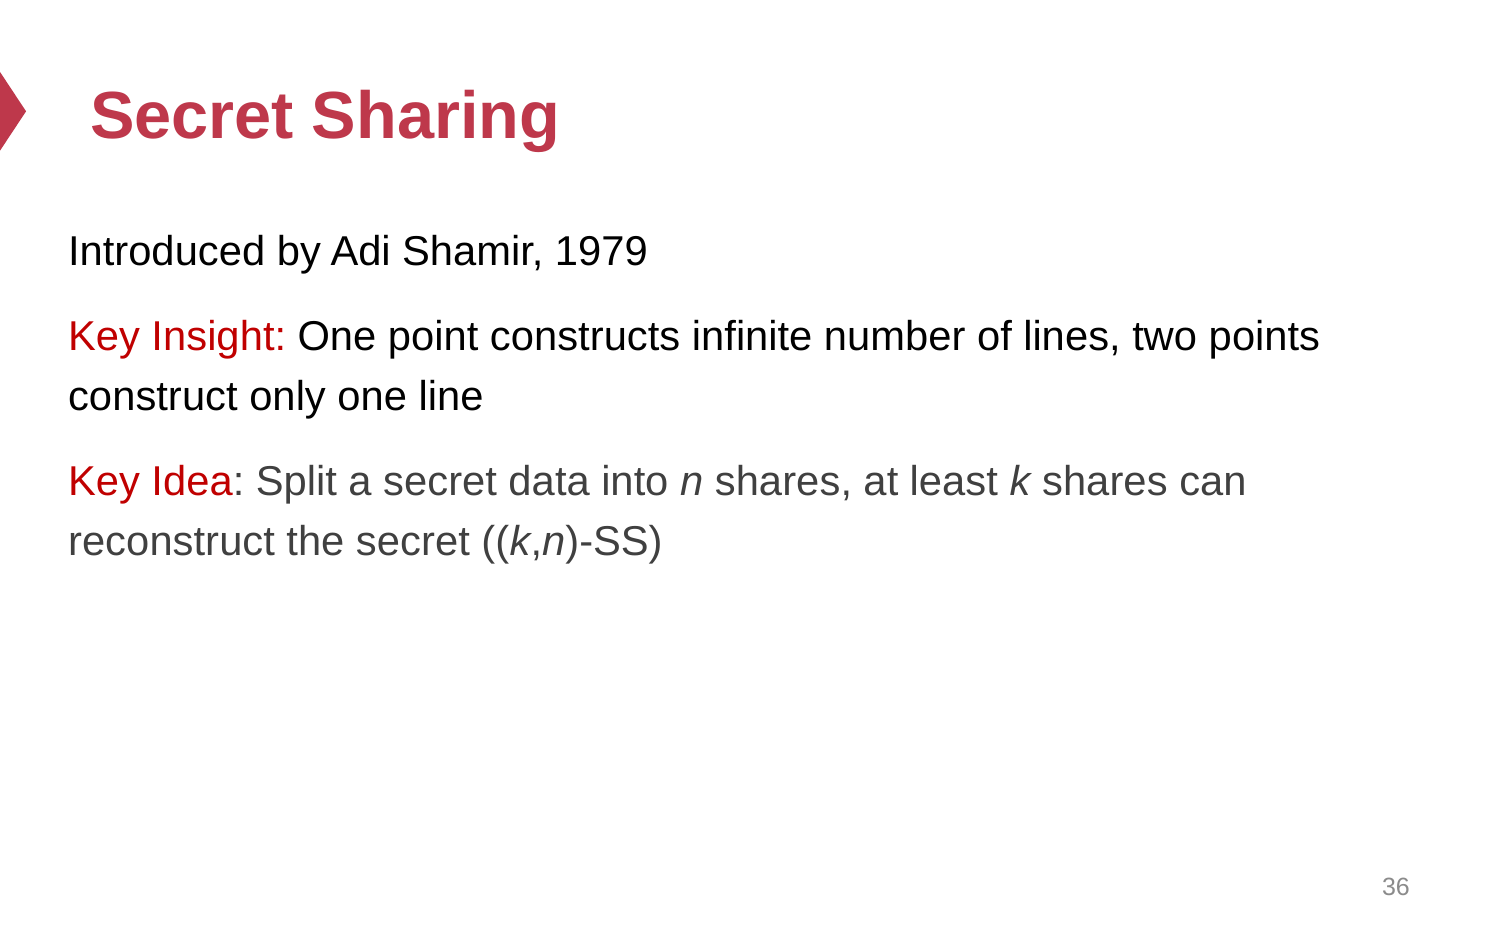

# Secret Sharing
Introduced by Adi Shamir, 1979
Key Insight: One point constructs infinite number of lines, two points construct only one line
Key Idea: Split a secret data into n shares, at least k shares can reconstruct the secret ((k,n)-SS)
36